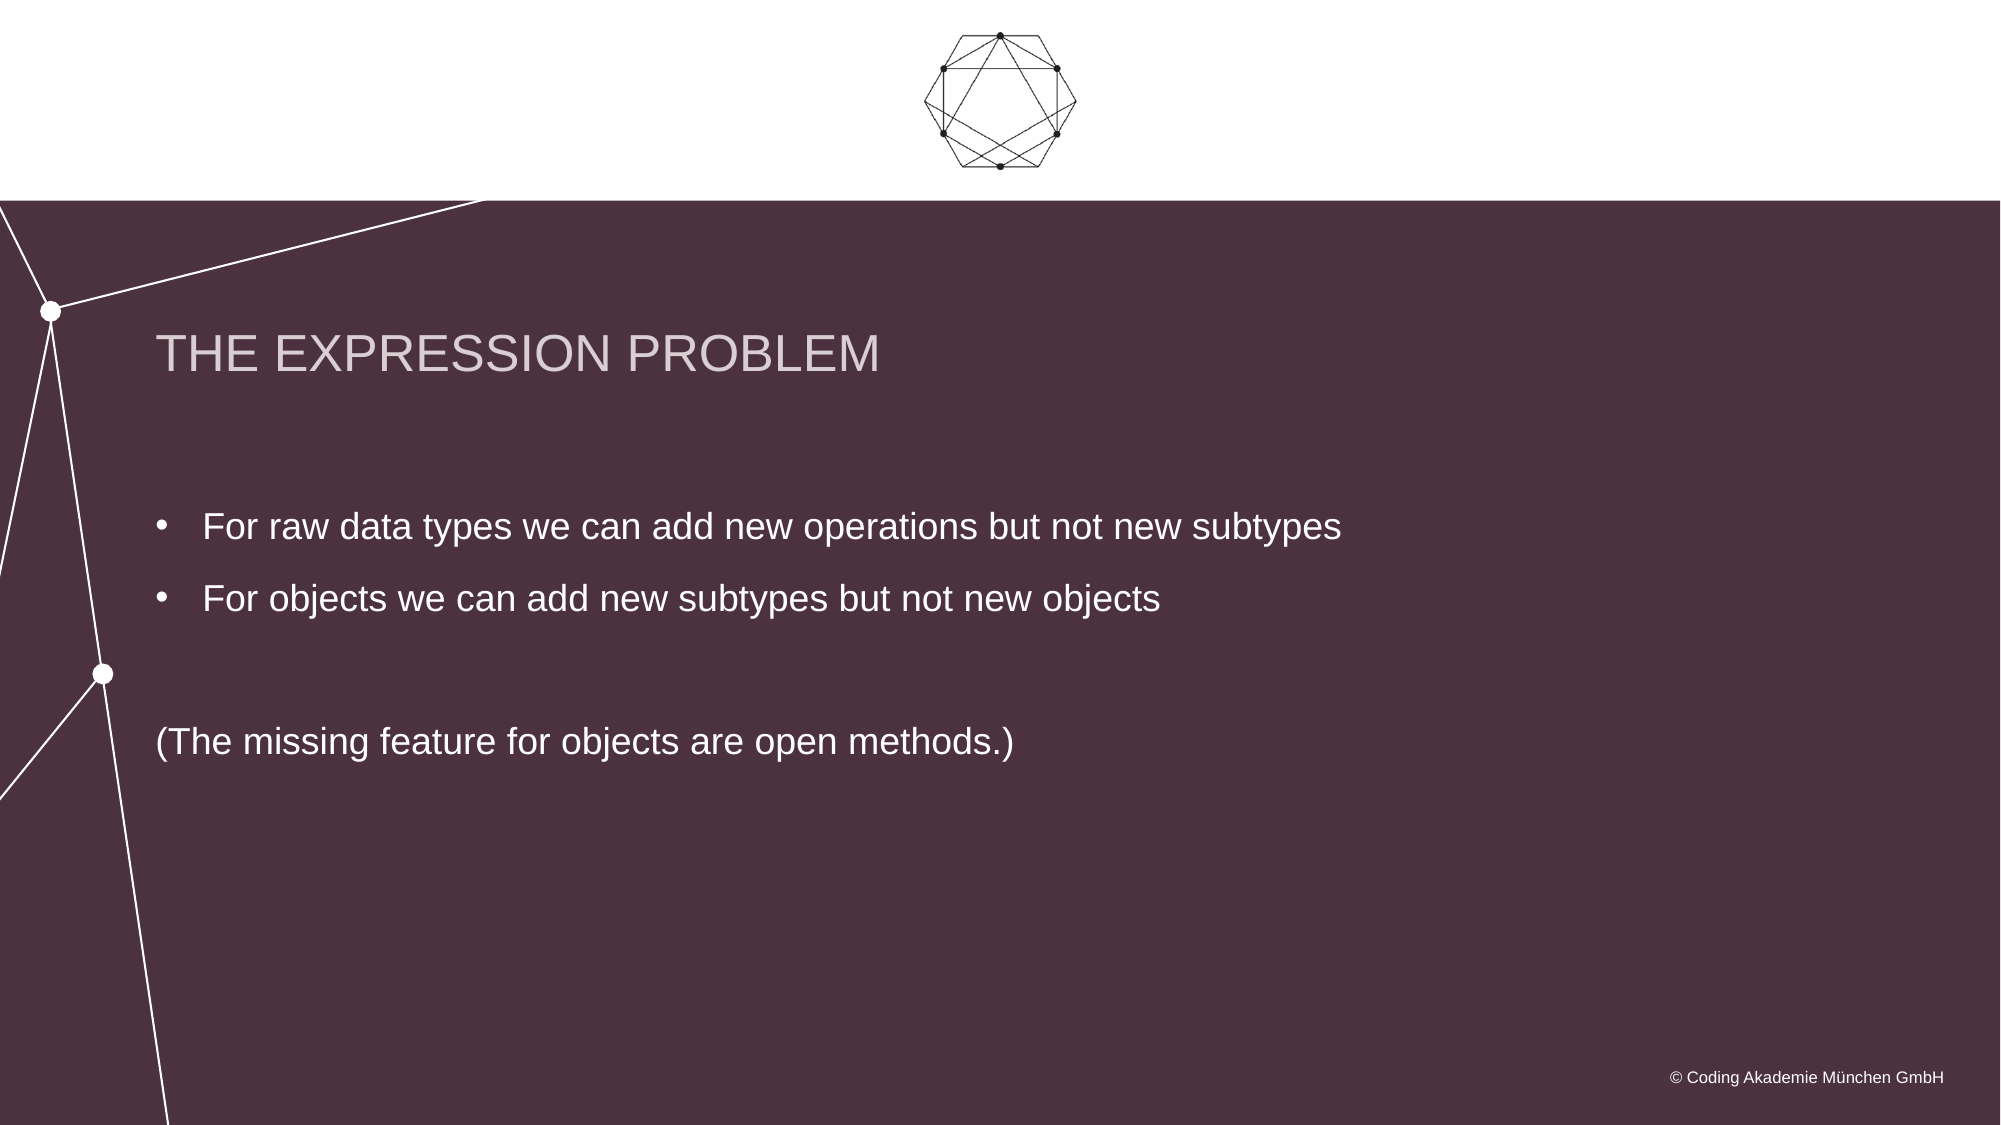

# The Expression Problem
For raw data types we can add new operations but not new subtypes
For objects we can add new subtypes but not new objects

(The missing feature for objects are open methods.)
© Coding Akademie München GmbH